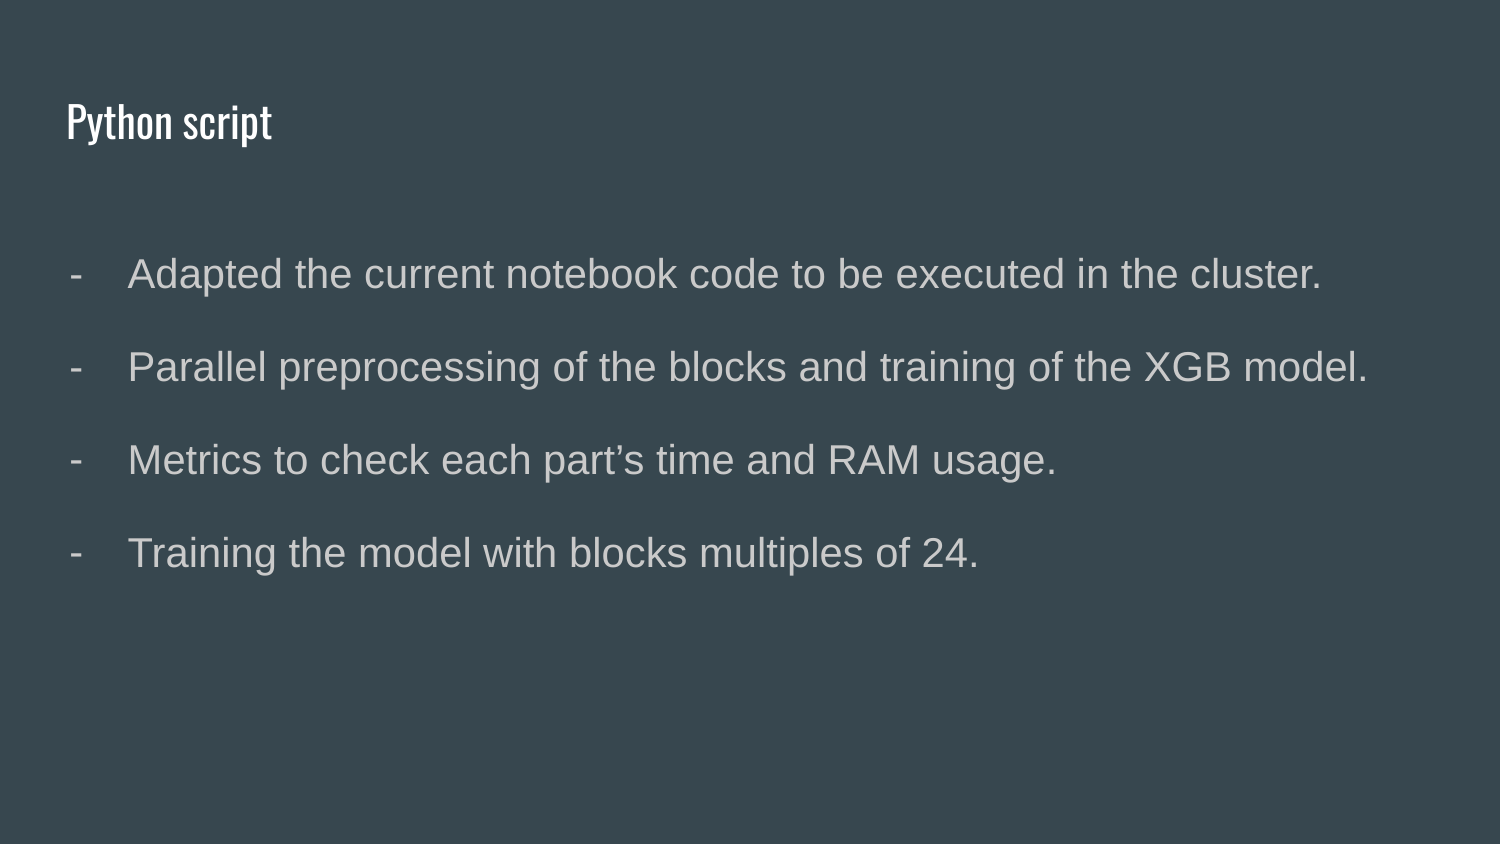

# Python script
Adapted the current notebook code to be executed in the cluster.
Parallel preprocessing of the blocks and training of the XGB model.
Metrics to check each part’s time and RAM usage.
Training the model with blocks multiples of 24.